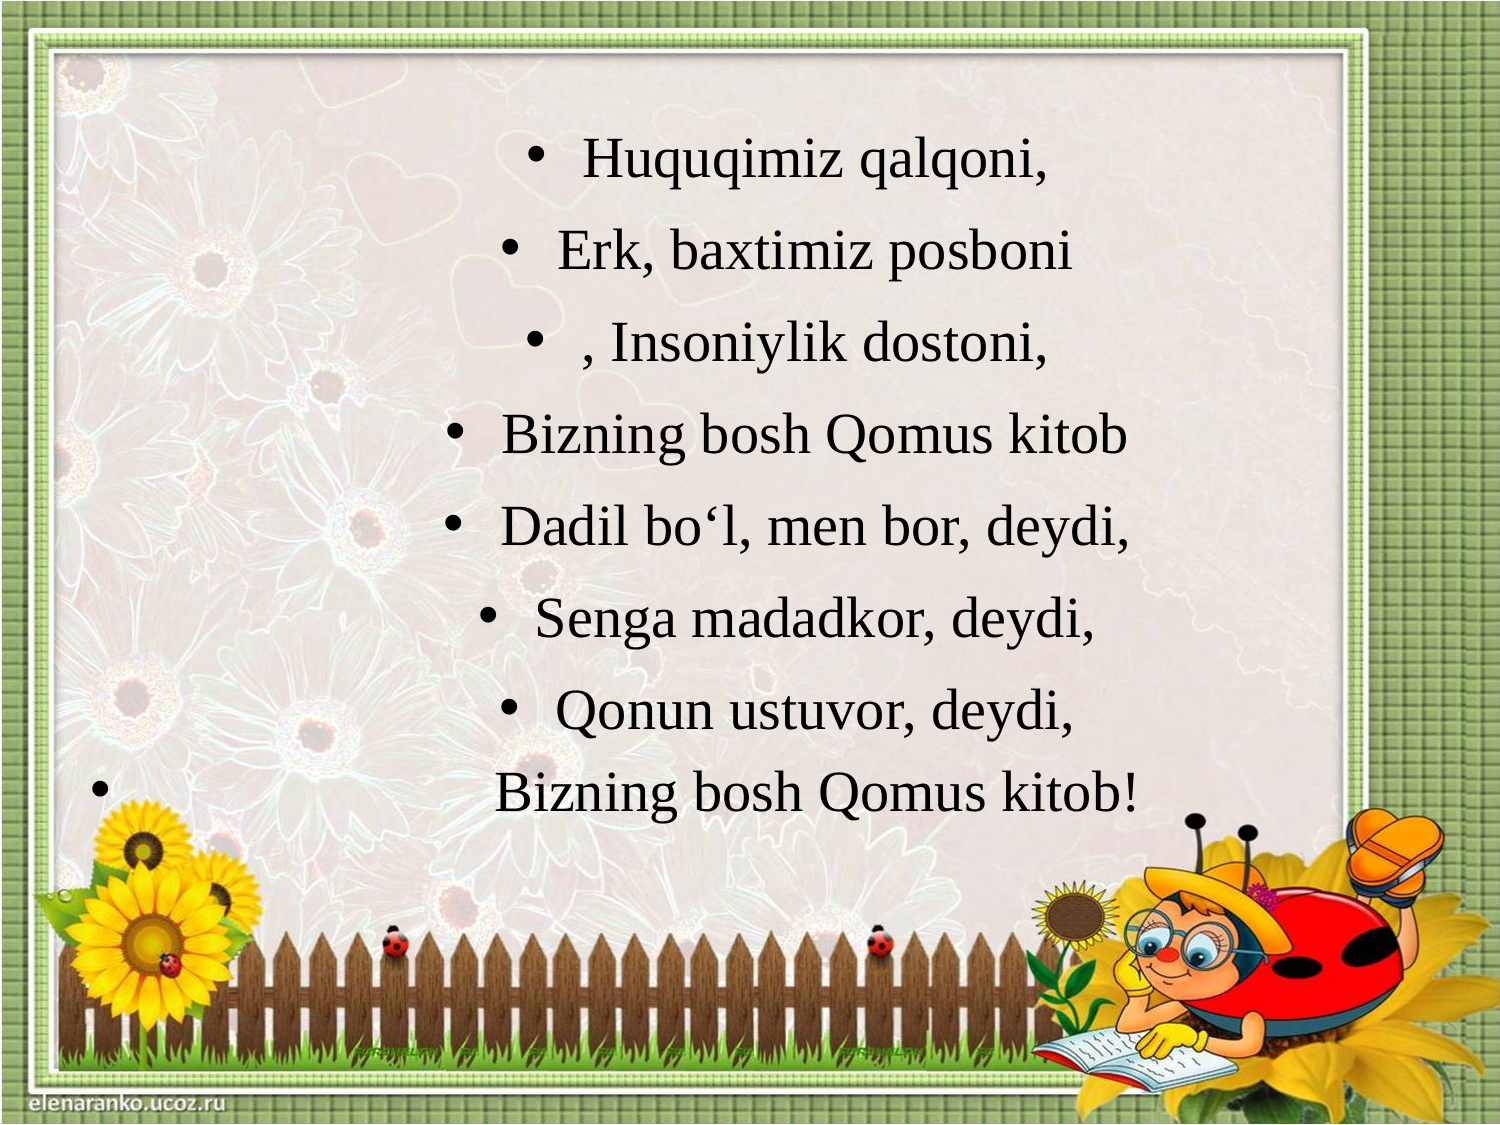

Huquqimiz qalqoni,
Erk, baxtimiz posboni
, Insoniylik dostoni,
Bizning bosh Qomus kitob
Dadil bo‘l, men bor, deydi,
Senga madadkor, deydi,
Qonun ustuvor, deydi,
                        Bizning bosh Qomus kitob!